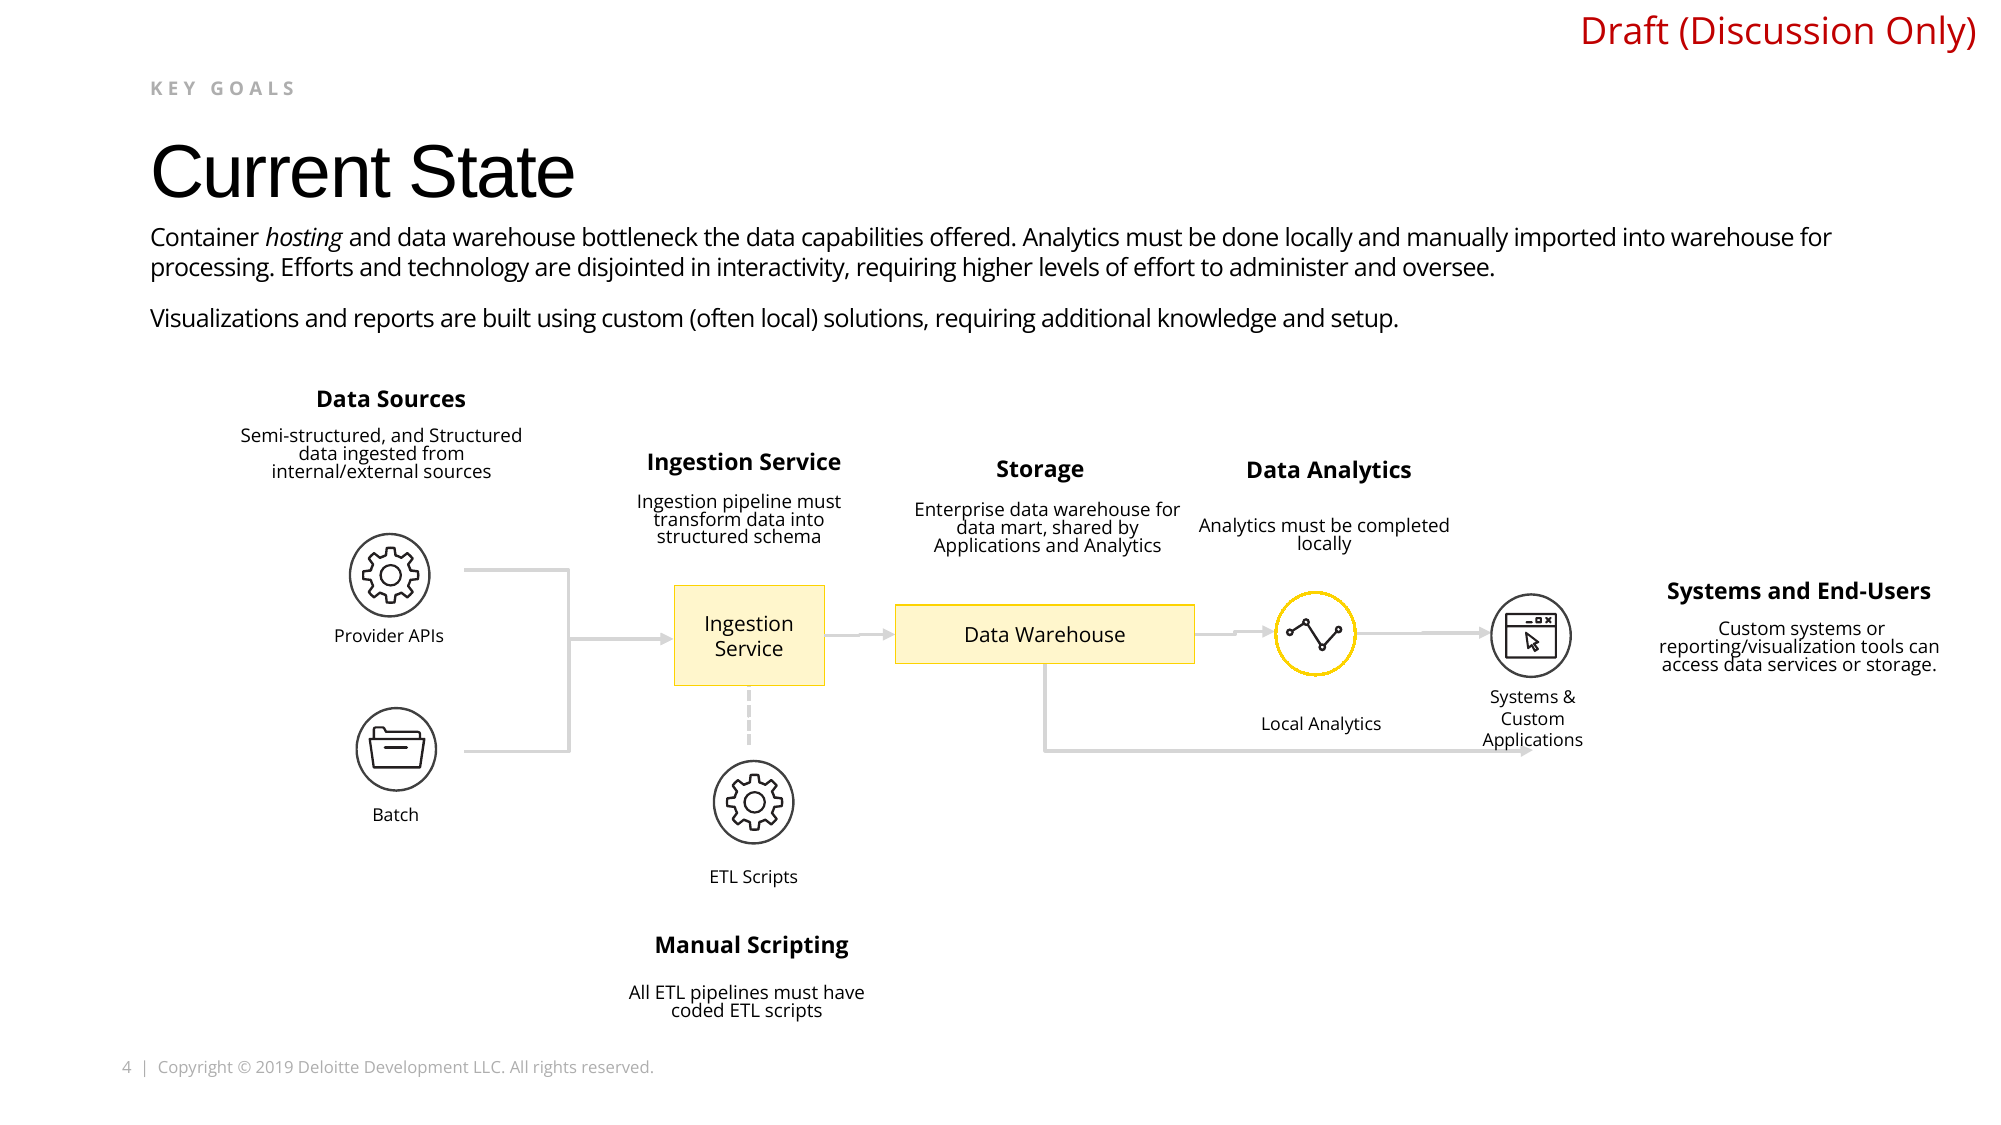

Key Goals
# Current State
Container hosting and data warehouse bottleneck the data capabilities offered. Analytics must be done locally and manually imported into warehouse for processing. Efforts and technology are disjointed in interactivity, requiring higher levels of effort to administer and oversee.
Visualizations and reports are built using custom (often local) solutions, requiring additional knowledge and setup.

Data Sources
Semi-structured, and Structured data ingested from internal/external sources
Ingestion Service
Ingestion pipeline must transform data into structured schema
Storage
Enterprise data warehouse for data mart, shared by Applications and Analytics
Data Analytics
Analytics must be completed locally

Systems and End-Users
Custom systems or reporting/visualization tools can  access data services or storage.
Ingestion Service

Data Warehouse
Provider APIs
Systems & Custom Applications
Local Analytics

Batch
ETL Scripts
Manual Scripting
All ETL pipelines must have coded ETL scripts